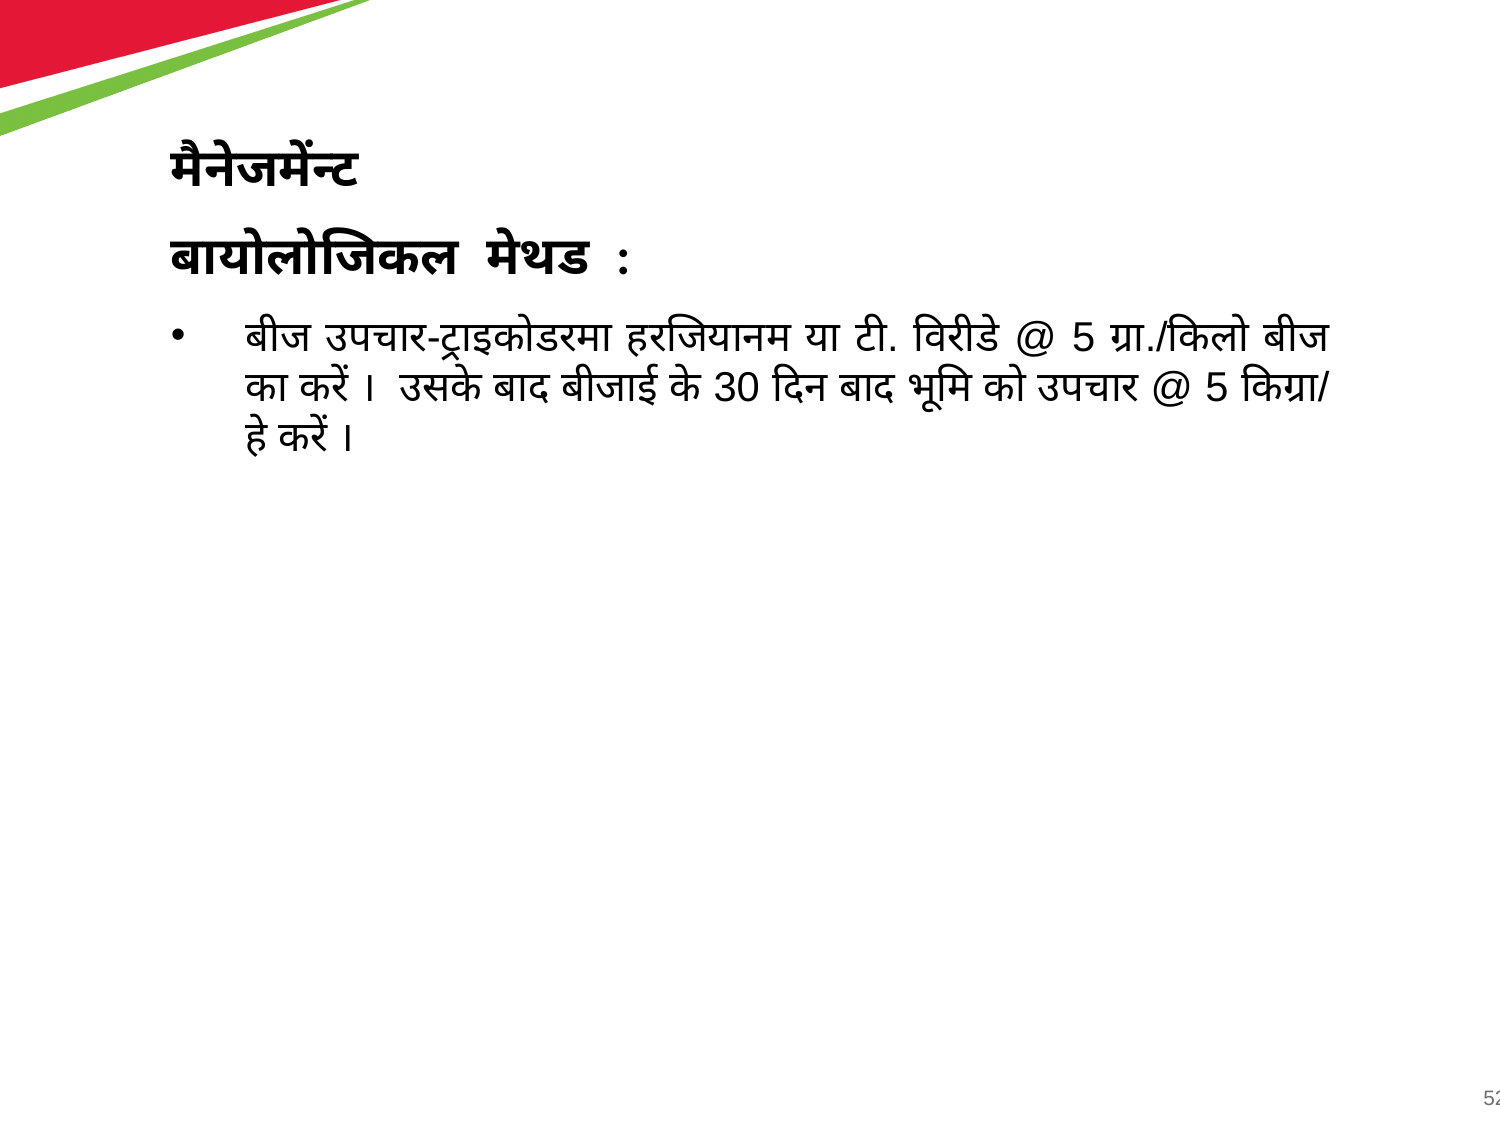

मैनेजमेंन्ट
बायोलोजिकल  मेथड  :
बीज उपचार-ट्राइकोडरमा हरजियानम या टी. विरीडे @ 5 ग्रा./किलो बीज का करें ।  उसके बाद बीजाई के 30 दिन बाद भूमि को उपचार @ 5 किग्रा/ हे करें ।